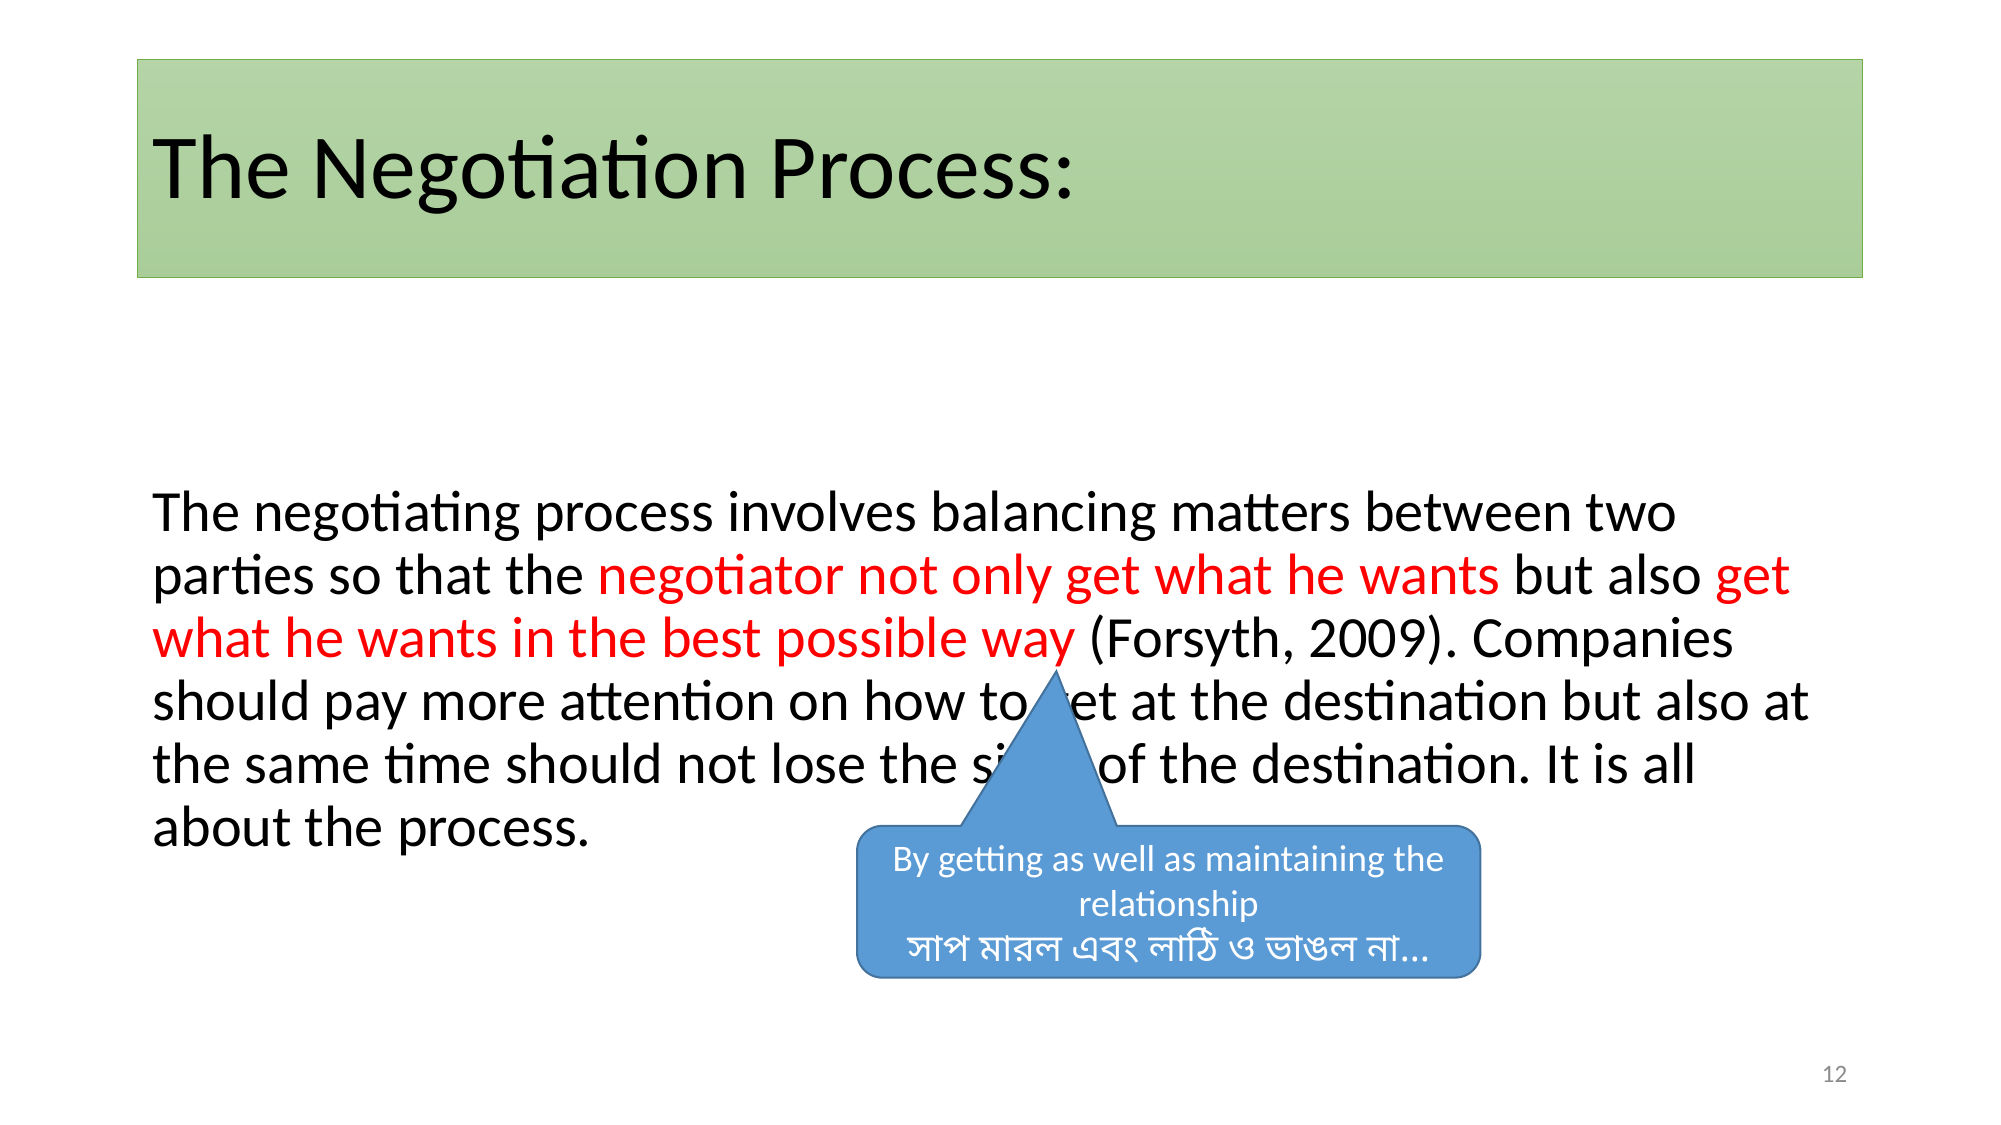

# The Negotiation Process:

The negotiating process involves balancing matters between two parties so that the negotiator not only get what he wants but also get what he wants in the best possible way (Forsyth, 2009). Companies should pay more attention on how to get at the destination but also at the same time should not lose the sight of the destination. It is all about the process.
By getting as well as maintaining the relationship
সাপ মারল এবং লাঠি ও ভাঙল না…
12